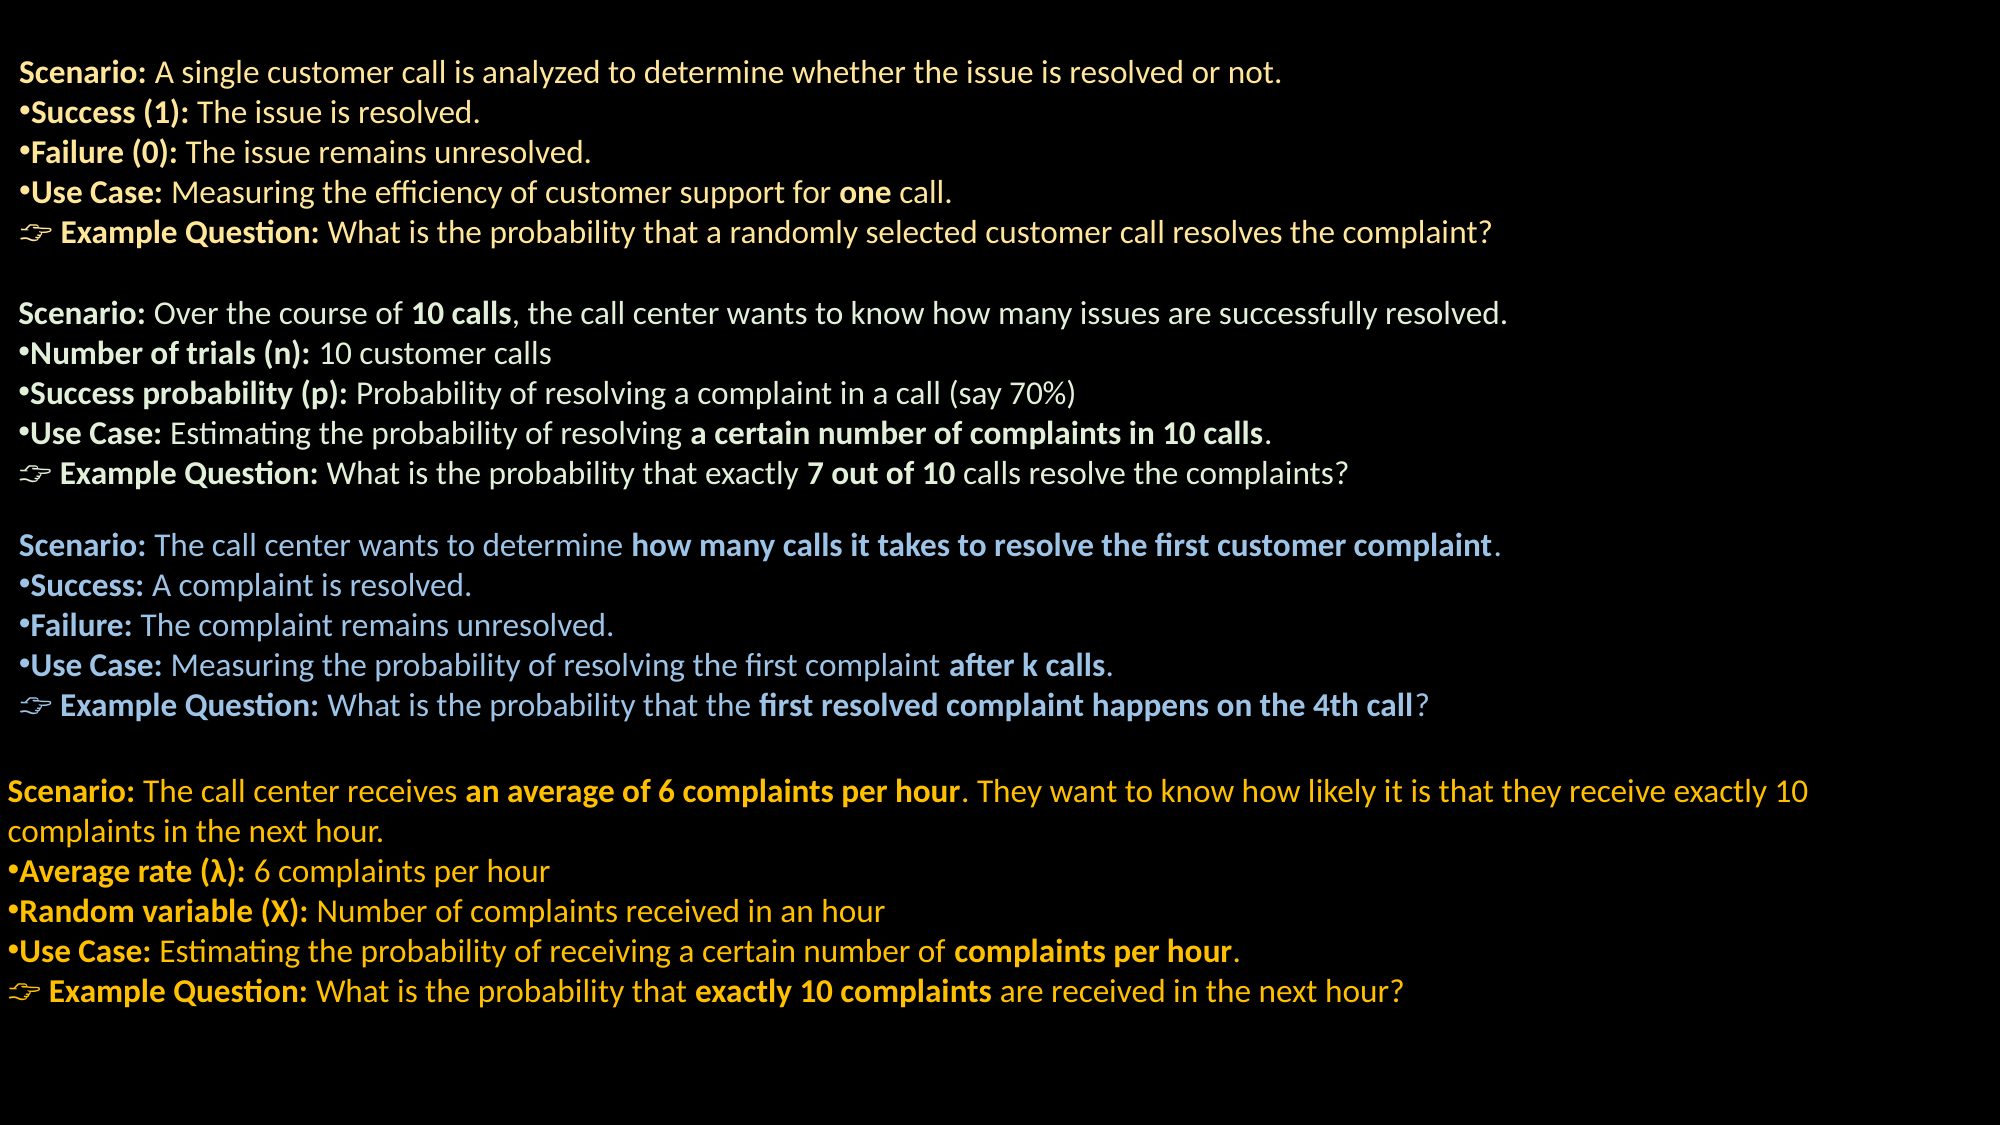

Scenario: A single customer call is analyzed to determine whether the issue is resolved or not.
Success (1): The issue is resolved.
Failure (0): The issue remains unresolved.
Use Case: Measuring the efficiency of customer support for one call.
👉 Example Question: What is the probability that a randomly selected customer call resolves the complaint?
Scenario: Over the course of 10 calls, the call center wants to know how many issues are successfully resolved.
Number of trials (n): 10 customer calls
Success probability (p): Probability of resolving a complaint in a call (say 70%)
Use Case: Estimating the probability of resolving a certain number of complaints in 10 calls.
👉 Example Question: What is the probability that exactly 7 out of 10 calls resolve the complaints?
Scenario: The call center wants to determine how many calls it takes to resolve the first customer complaint.
Success: A complaint is resolved.
Failure: The complaint remains unresolved.
Use Case: Measuring the probability of resolving the first complaint after k calls.
👉 Example Question: What is the probability that the first resolved complaint happens on the 4th call?
Scenario: The call center receives an average of 6 complaints per hour. They want to know how likely it is that they receive exactly 10 complaints in the next hour.
Average rate (λ): 6 complaints per hour
Random variable (X): Number of complaints received in an hour
Use Case: Estimating the probability of receiving a certain number of complaints per hour.
👉 Example Question: What is the probability that exactly 10 complaints are received in the next hour?